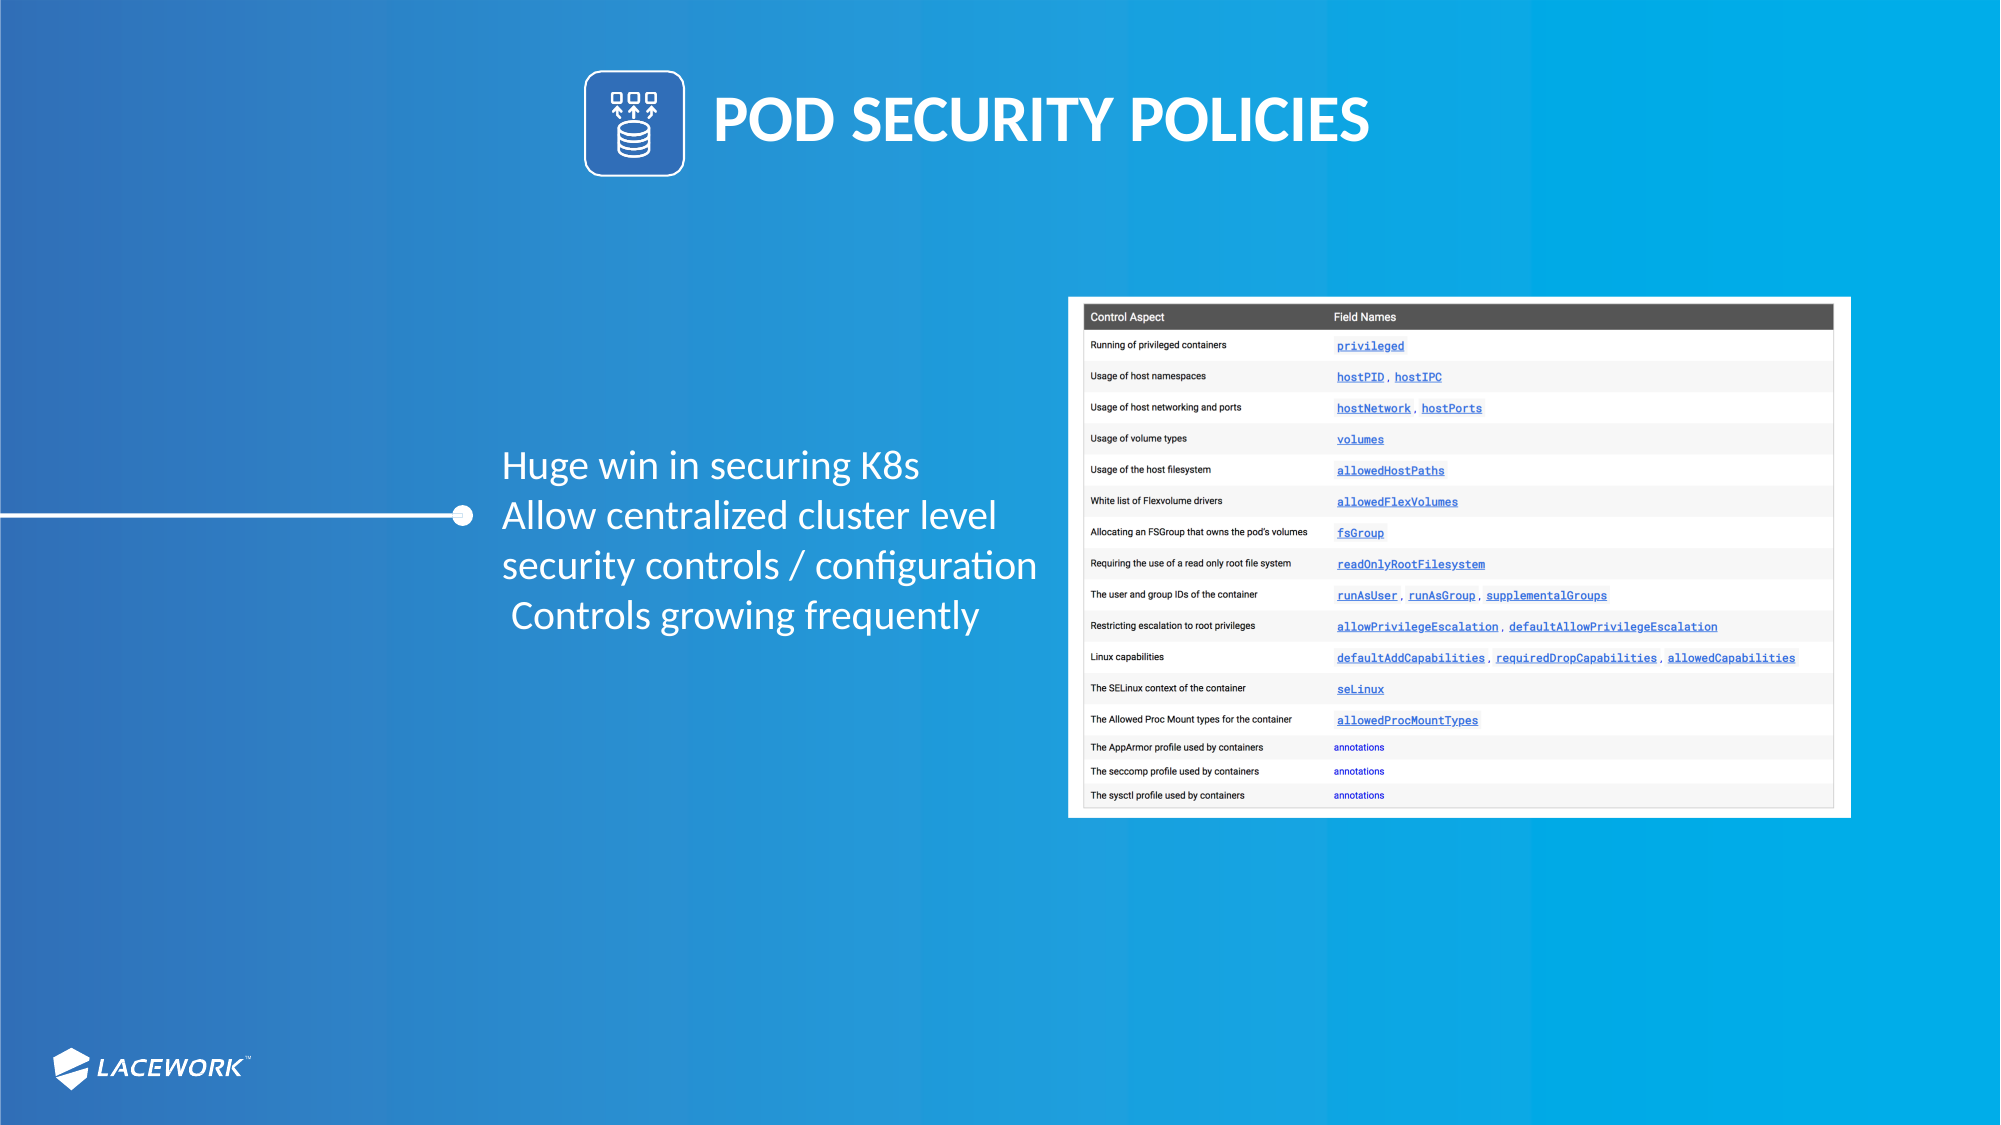

# POD SECURITY POLICIES

Huge win in securing K8s  Allow centralized cluster level
security controls / configuration  Controls growing frequently